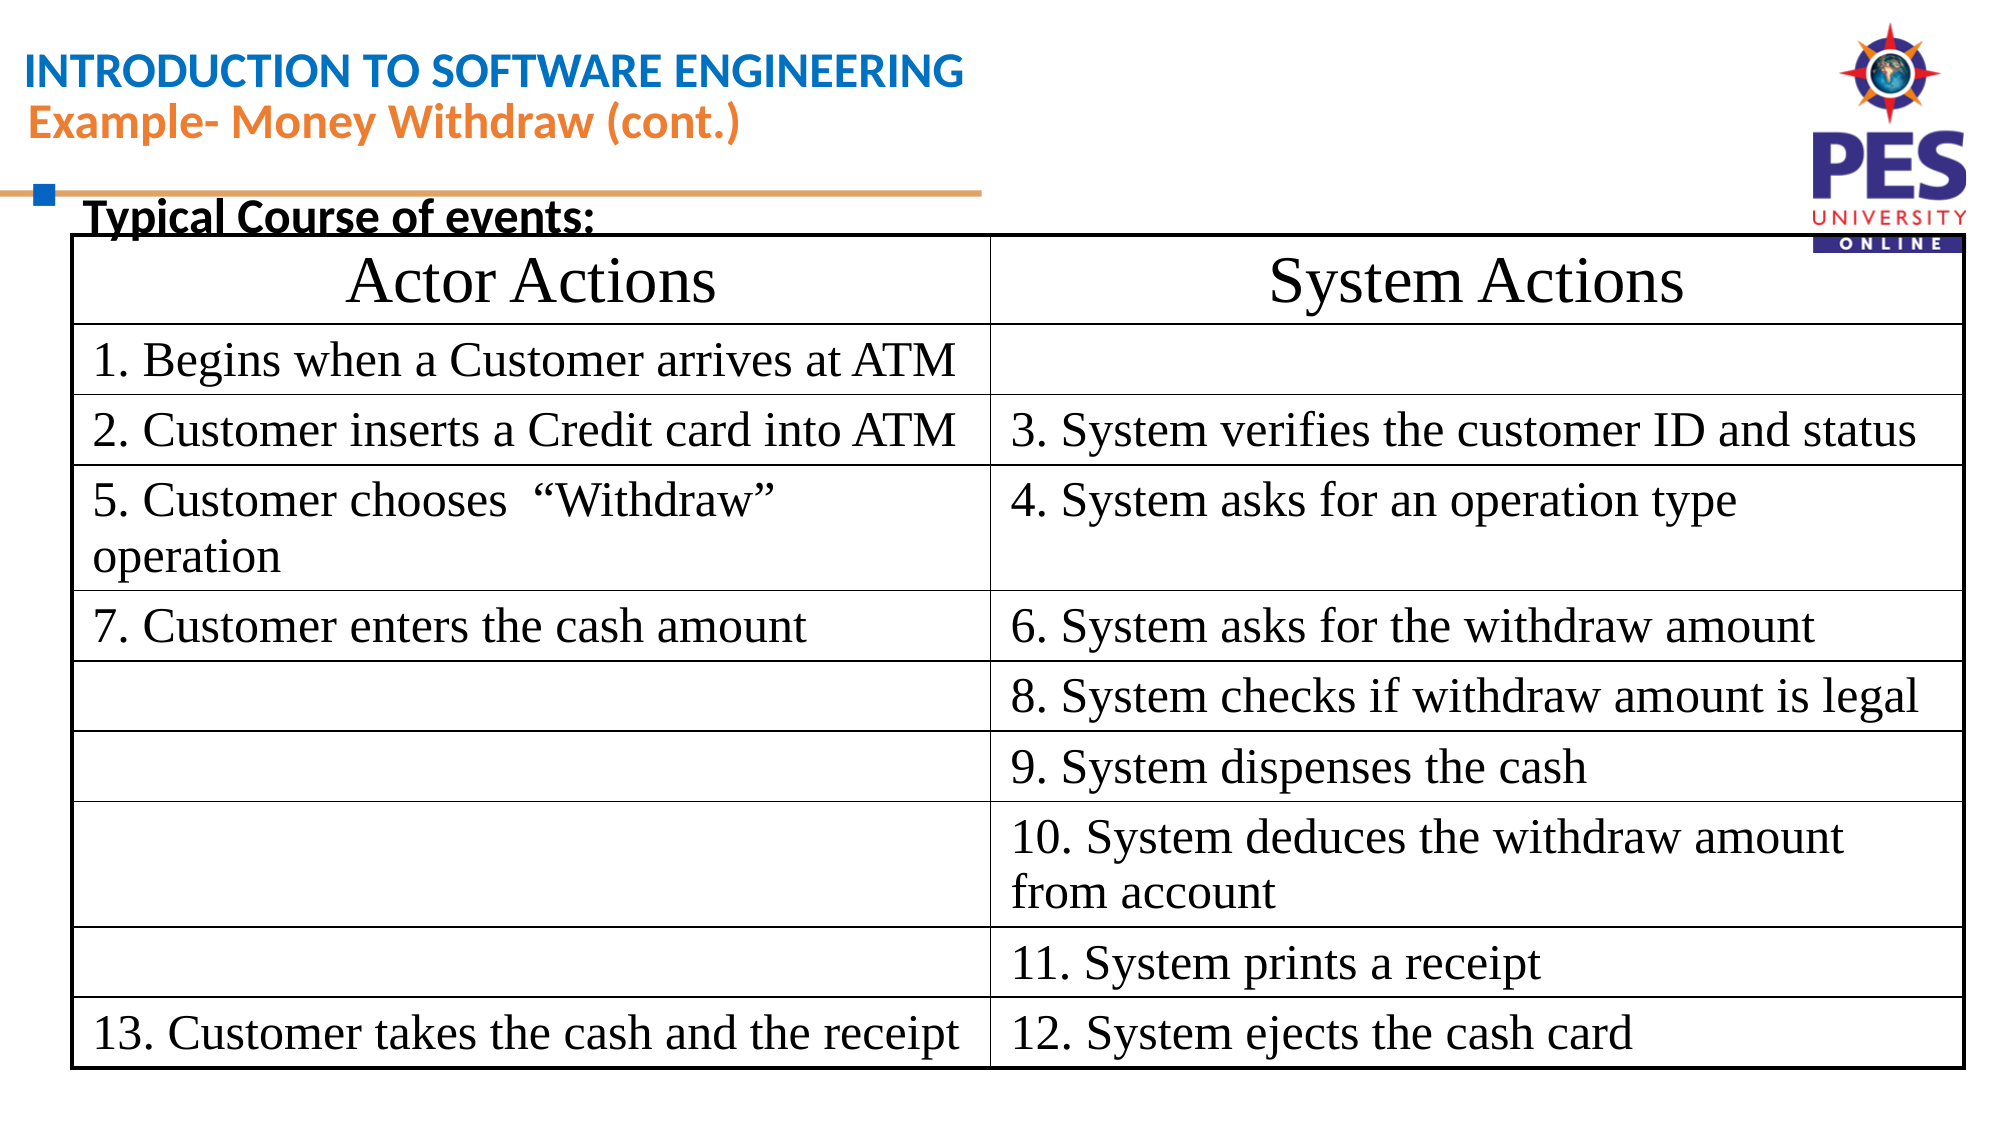

Example- Money Withdraw (cont.)
 Typical Course of events:

| Actor Actions | System Actions |
| --- | --- |
| 1. Begins when a Customer arrives at ATM |  |
| 2. Customer inserts a Credit card into ATM | 3. System verifies the customer ID and status |
| 5. Customer chooses “Withdraw” operation | 4. System asks for an operation type |
| 7. Customer enters the cash amount | 6. System asks for the withdraw amount |
|  | 8. System checks if withdraw amount is legal |
|  | 9. System dispenses the cash |
|  | 10. System deduces the withdraw amount from account |
|  | 11. System prints a receipt |
| 13. Customer takes the cash and the receipt | 12. System ejects the cash card |